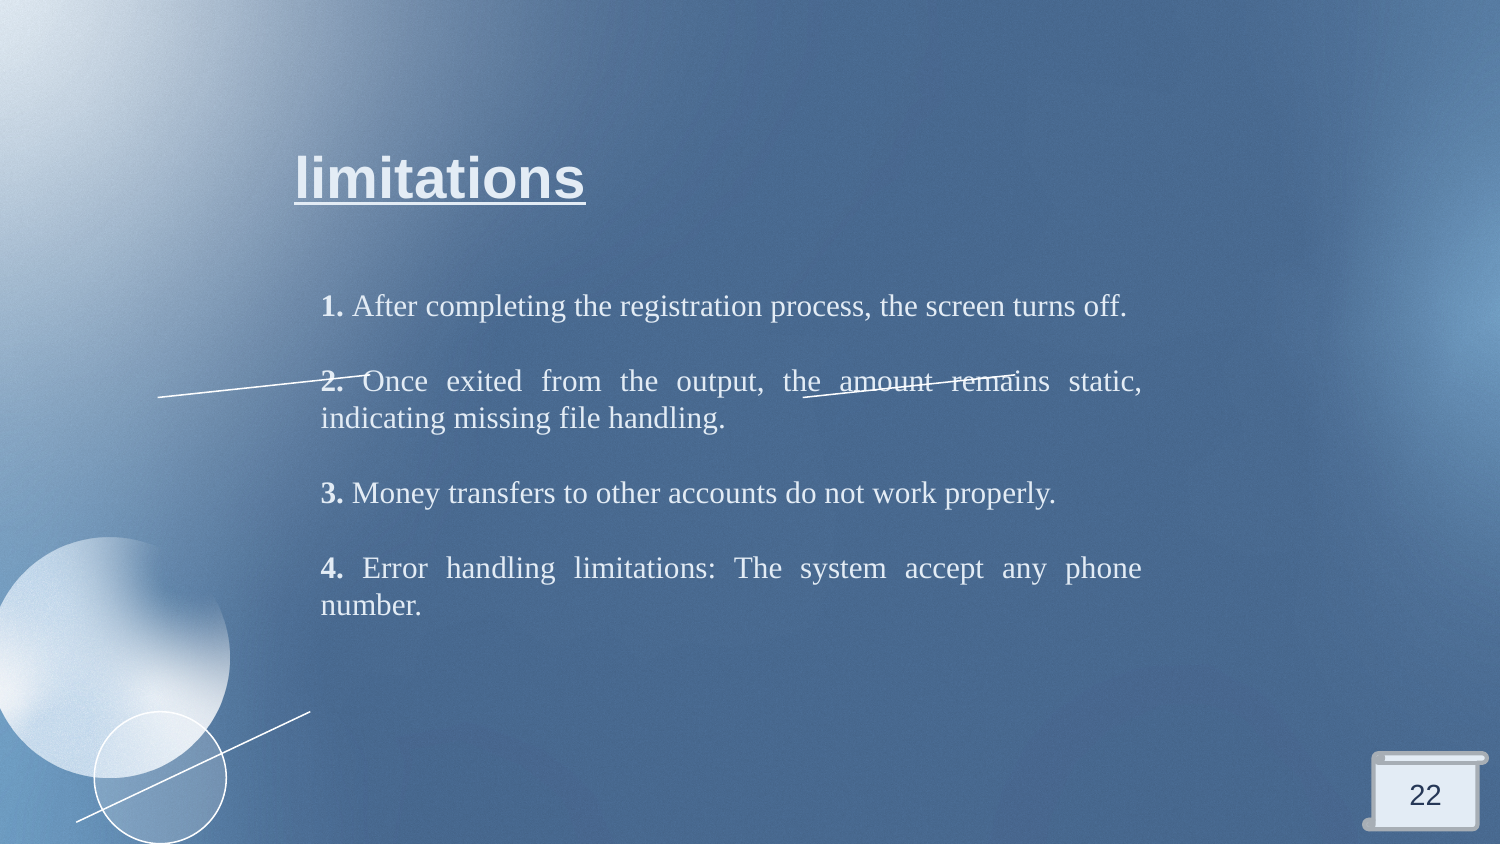

# limitations
1. After completing the registration process, the screen turns off.

2. Once exited from the output, the amount remains static, indicating missing file handling.

3. Money transfers to other accounts do not work properly.

4. Error handling limitations: The system accept any phone number.
22